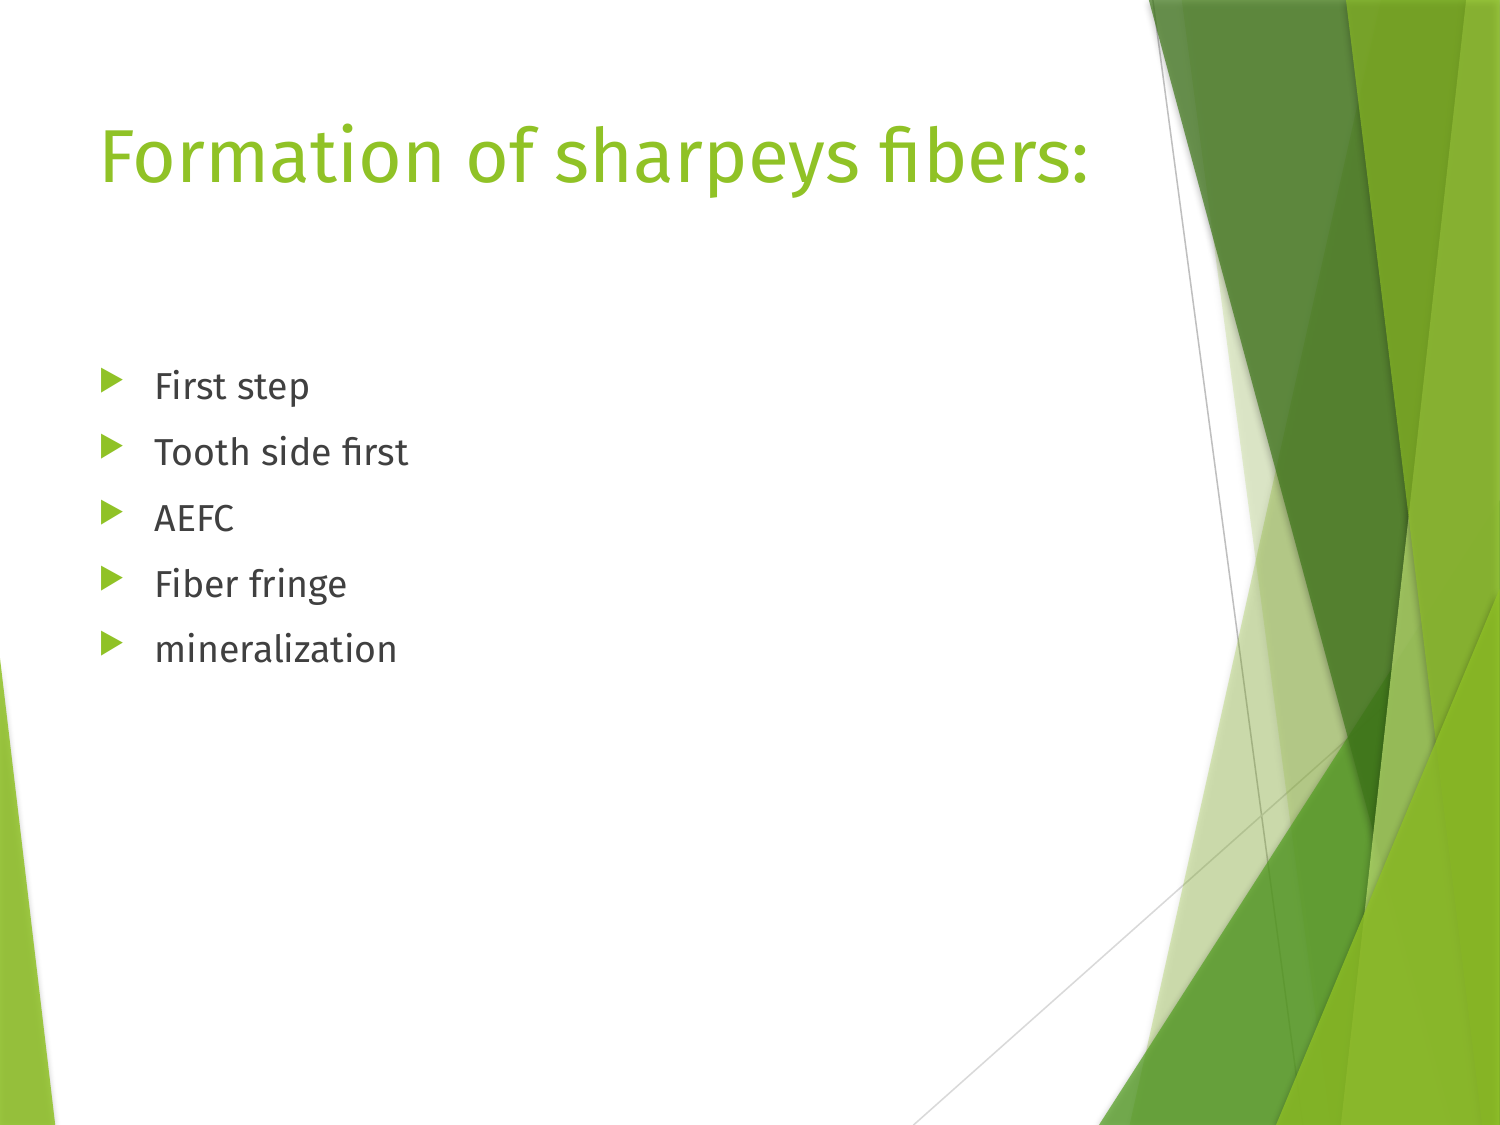

# Formation of sharpeys fibers:
First step
Tooth side first
AEFC
Fiber fringe
mineralization